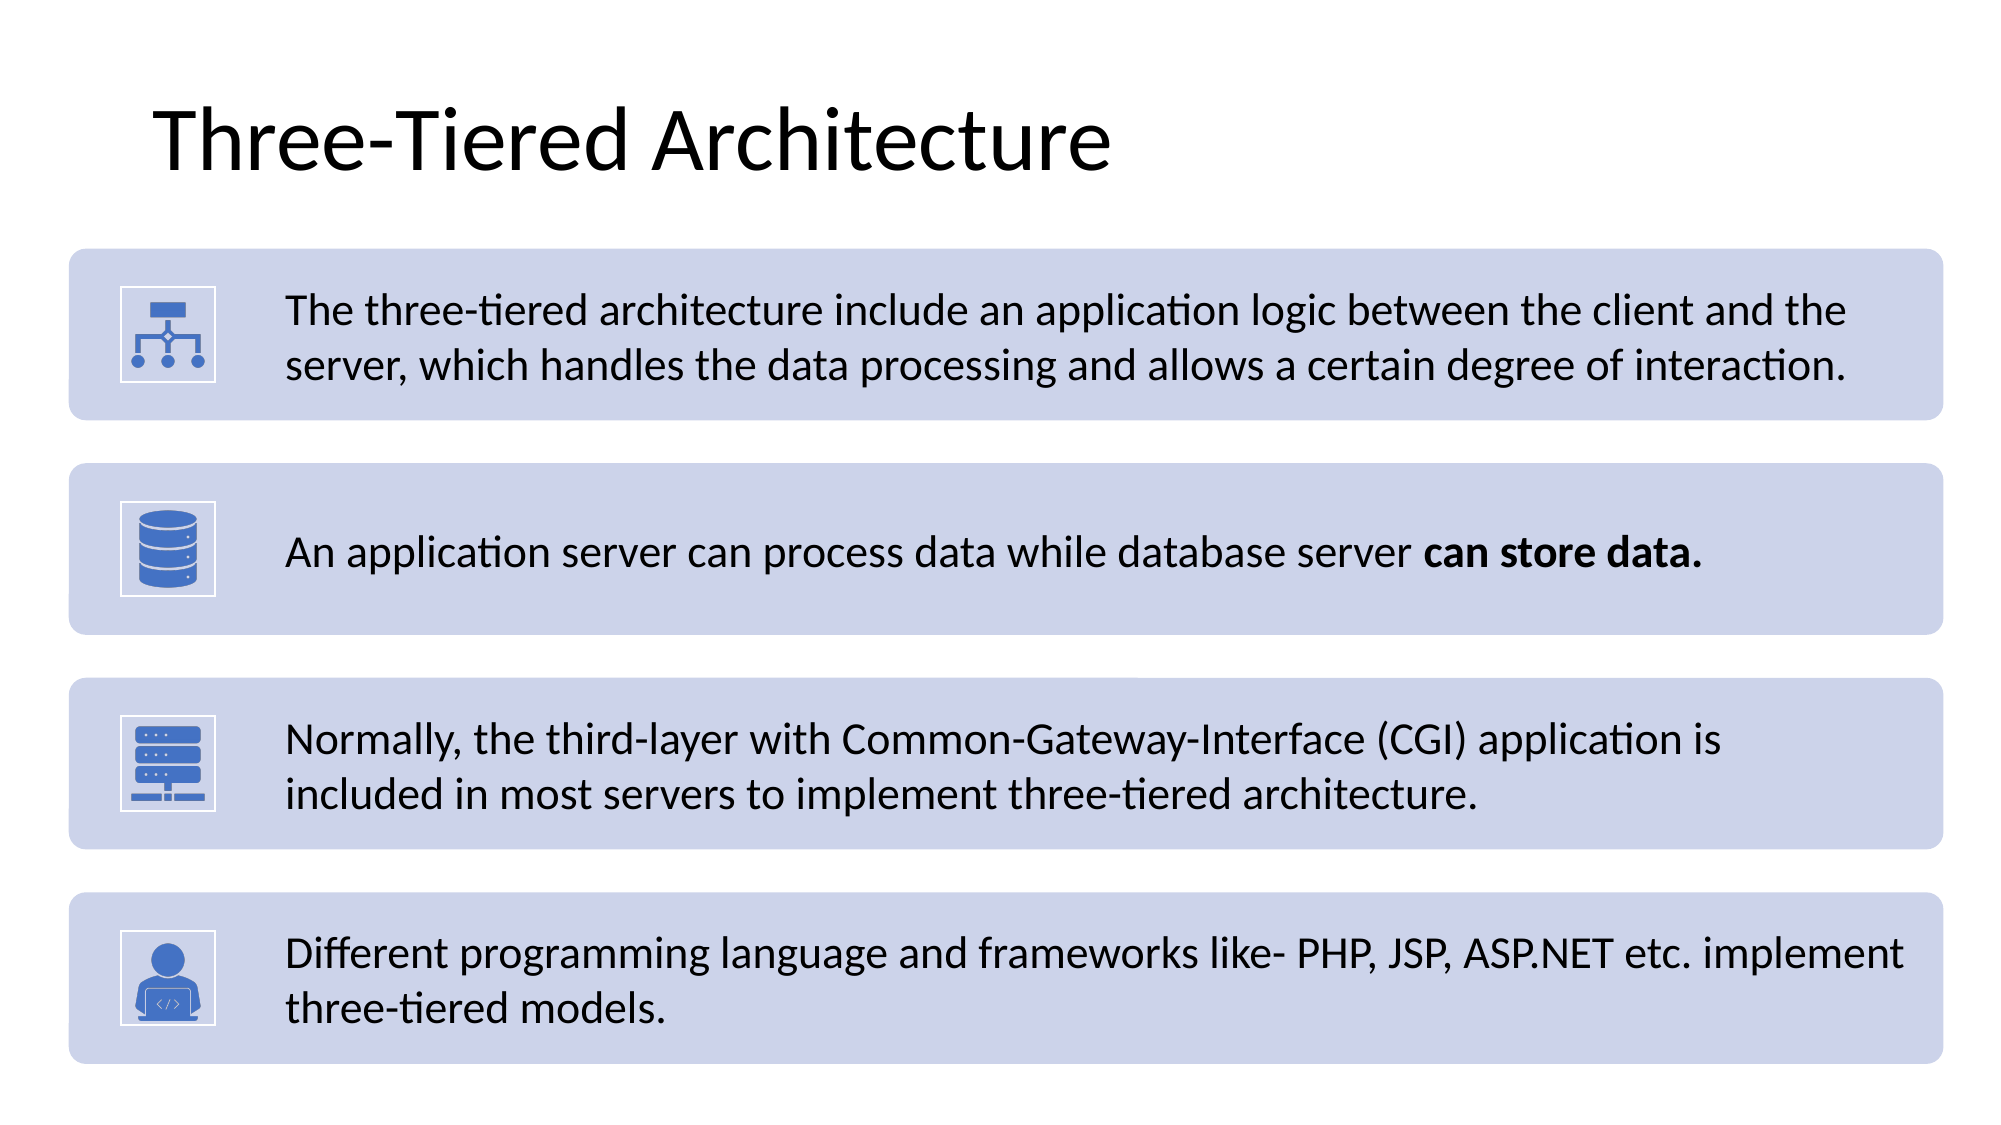

# Three-Tiered Architecture

The three-tiered architecture include an application logic between the client and the server, which handles the data processing and allows a certain degree of interaction.

An application server can process data while database server can store data.

Normally, the third-layer with Common-Gateway-Interface (CGI) application is included in most servers to implement three-tiered architecture.

Different programming language and frameworks like- PHP, JSP, ASP.NET etc. implement three-tiered models.